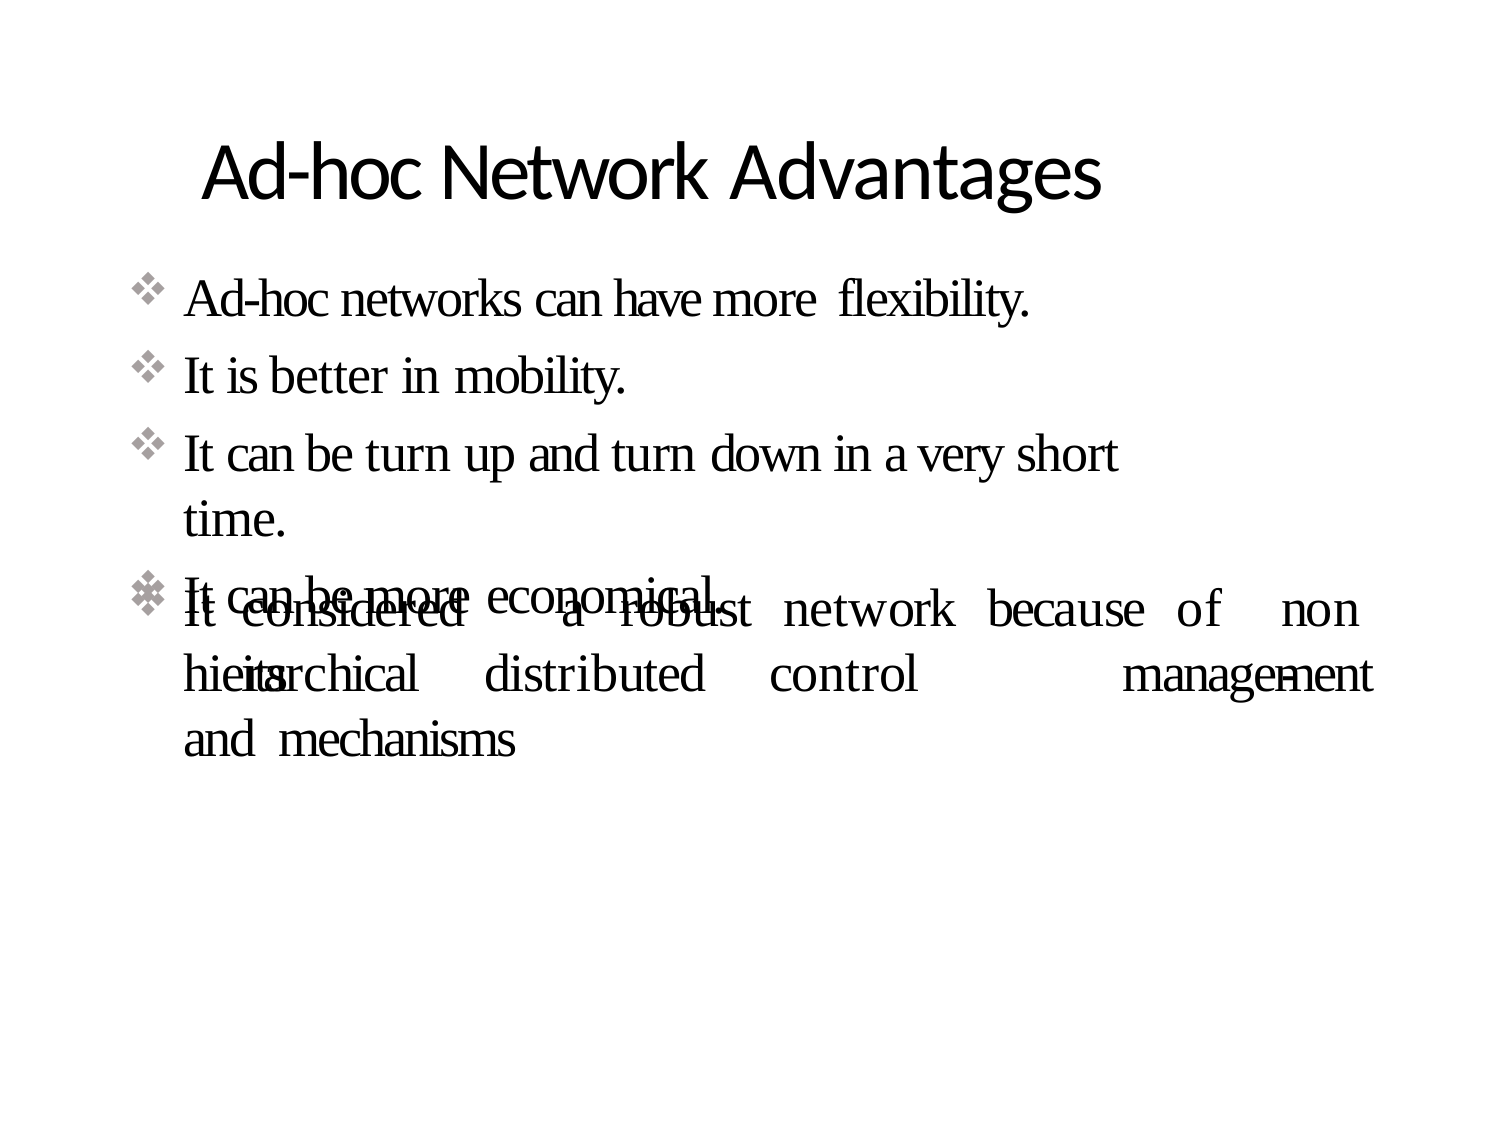

# Ad-hoc Network Advantages
Ad-hoc networks can have more flexibility.
It is better in mobility.
It can be turn up and turn down in a very short time.
It can be more economical.
It	considered	a	robust	network	because	of	its
non-
hierarchical	distributed	control	and  mechanisms
management